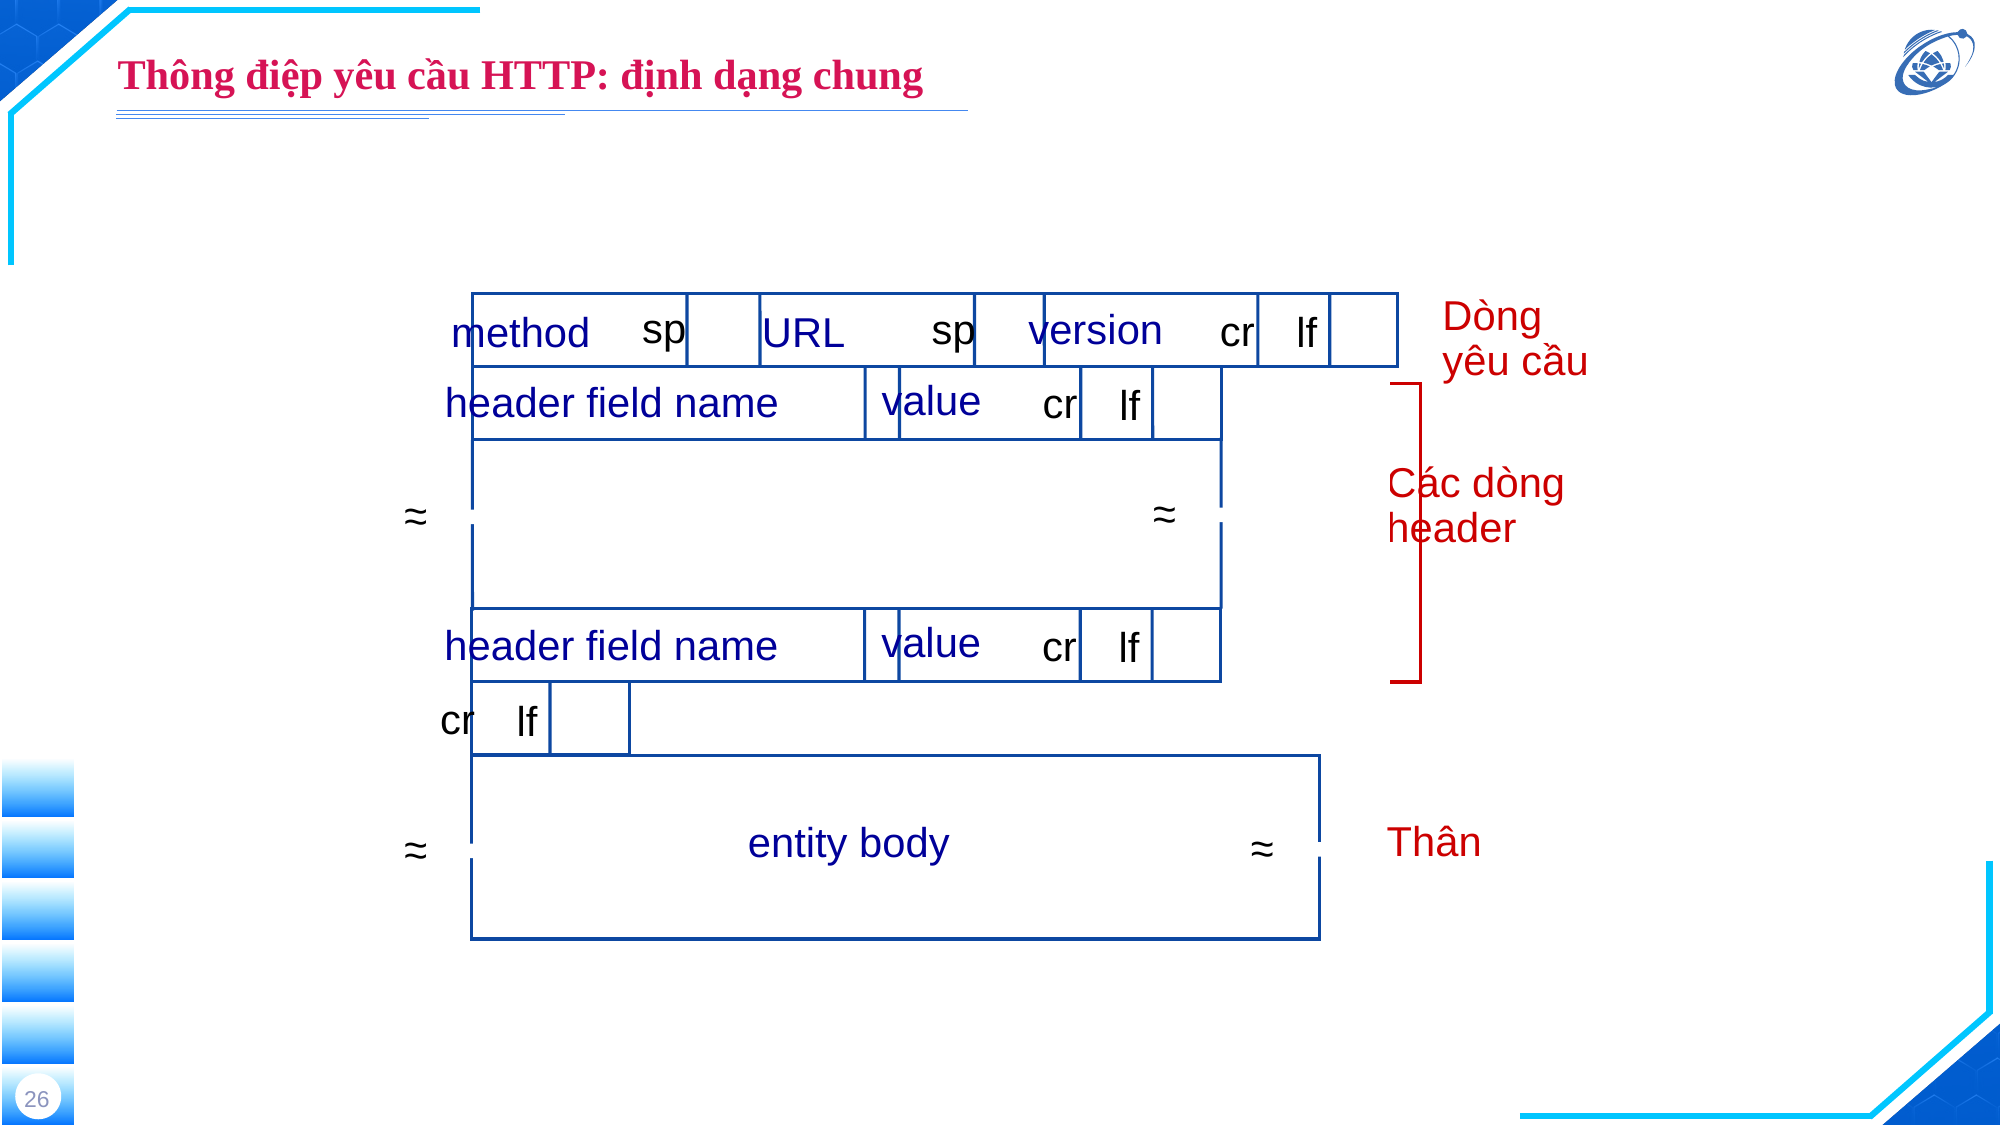

# Thông điệp yêu cầu HTTP: định dạng chung
Dòng
yêu cầu

sp
sp
version
cr
method
URL
lf

value

header field name
cr
lf

Các dòng
header
~
~

~
~

value

header field name
cr
lf

cr
lf

entity body
~
~

~
~

Thân
26